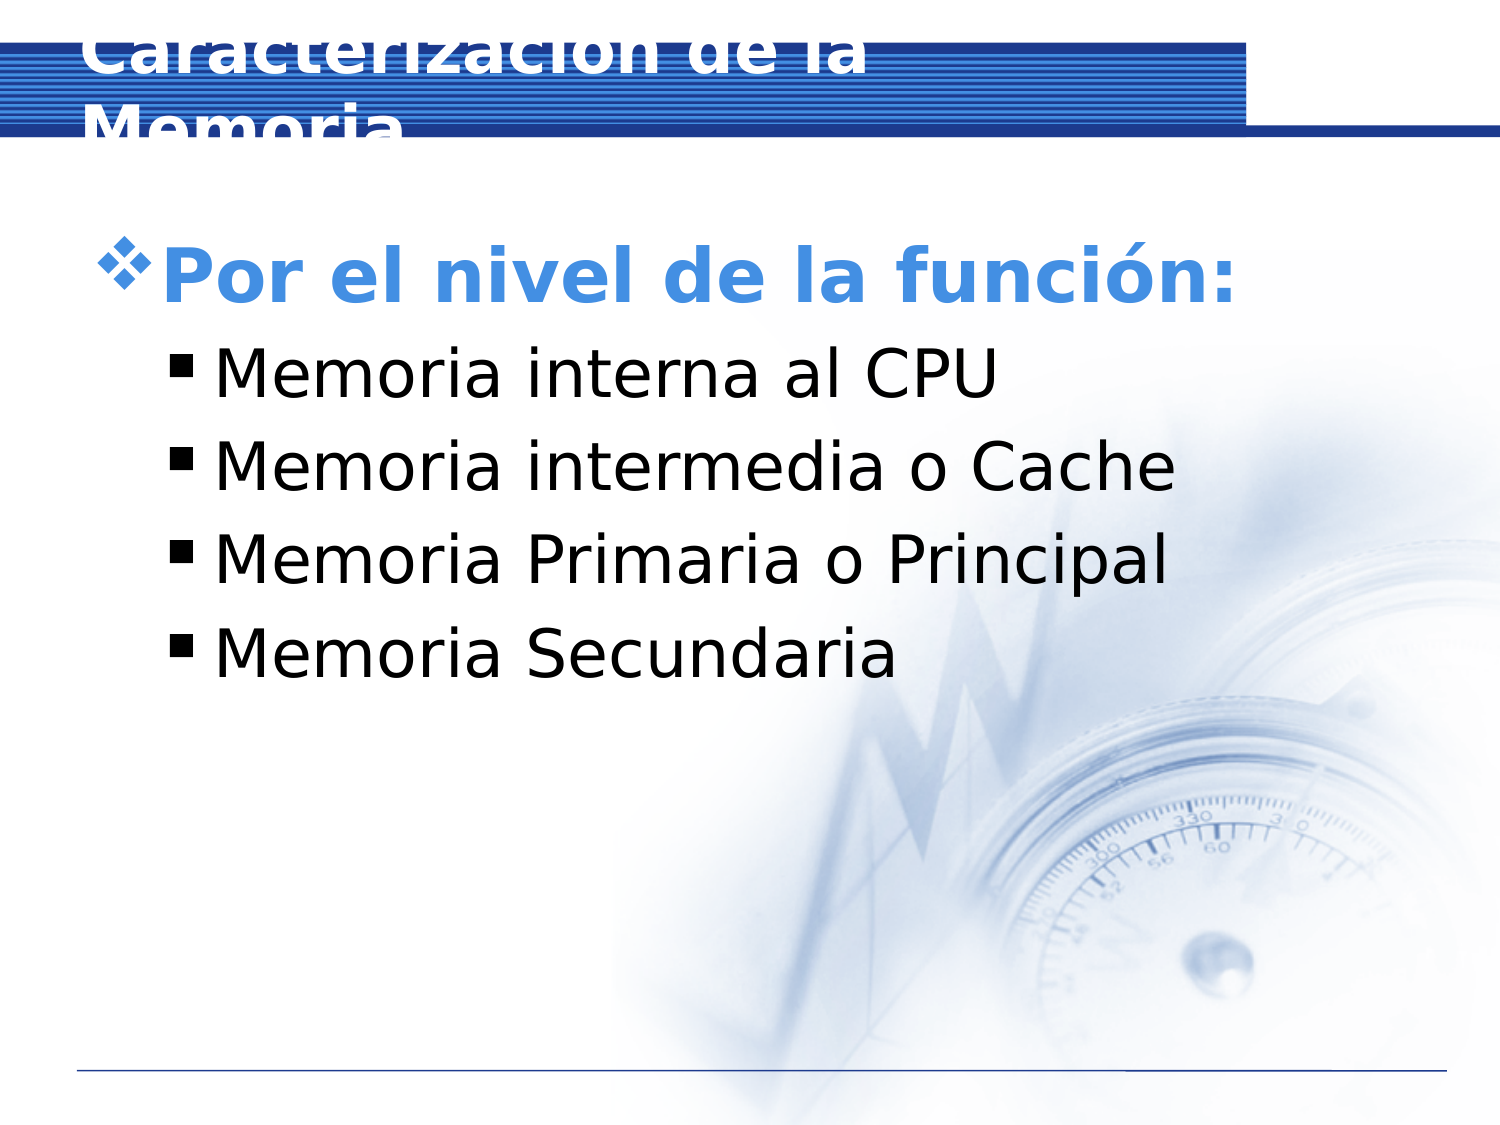

# Caracterización de la Memoria
Por el nivel de la función:
Memoria interna al CPU
Memoria intermedia o Cache
Memoria Primaria o Principal
Memoria Secundaria